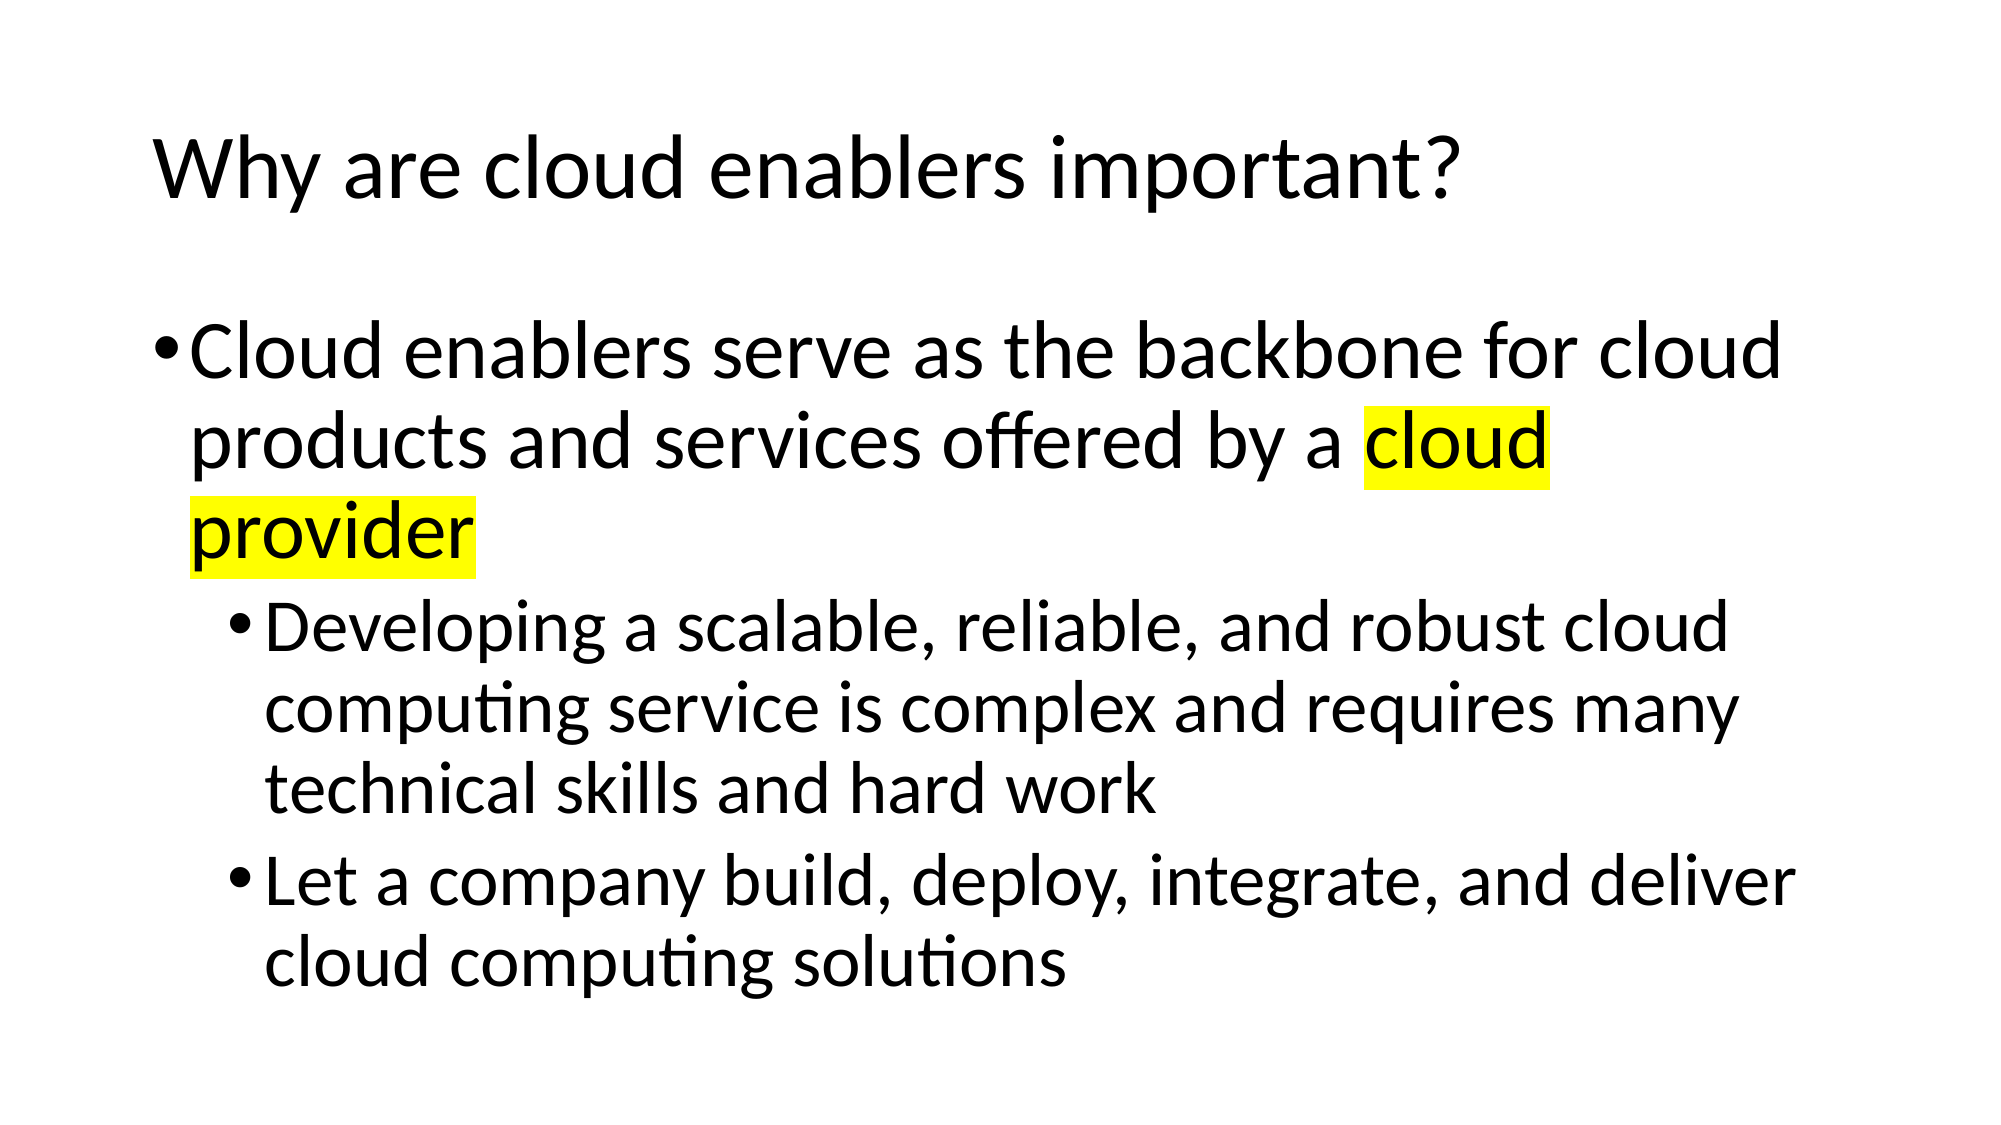

# Why are cloud enablers important?
Cloud enablers serve as the backbone for cloud products and services offered by a cloud provider
Developing a scalable, reliable, and robust cloud computing service is complex and requires many technical skills and hard work
Let a company build, deploy, integrate, and deliver cloud computing solutions